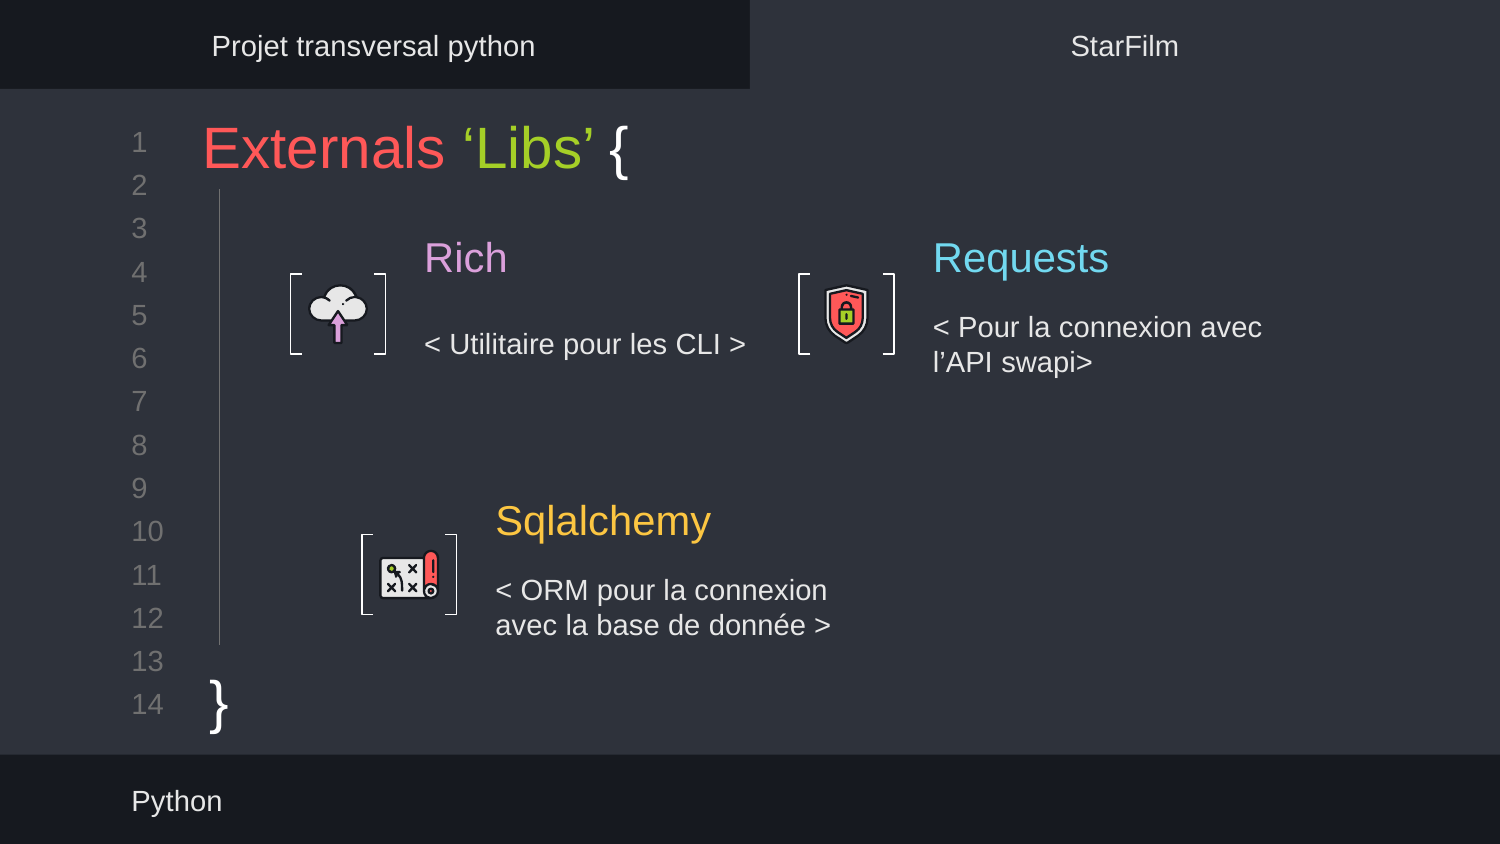

Projet transversal python
StarFilm
# Externals ‘Libs’ {
}
Rich
Requests

< Pour la connexion avec l’API swapi>
< Utilitaire pour les CLI >
Sqlalchemy

< ORM pour la connexion avec la base de donnée >
Python